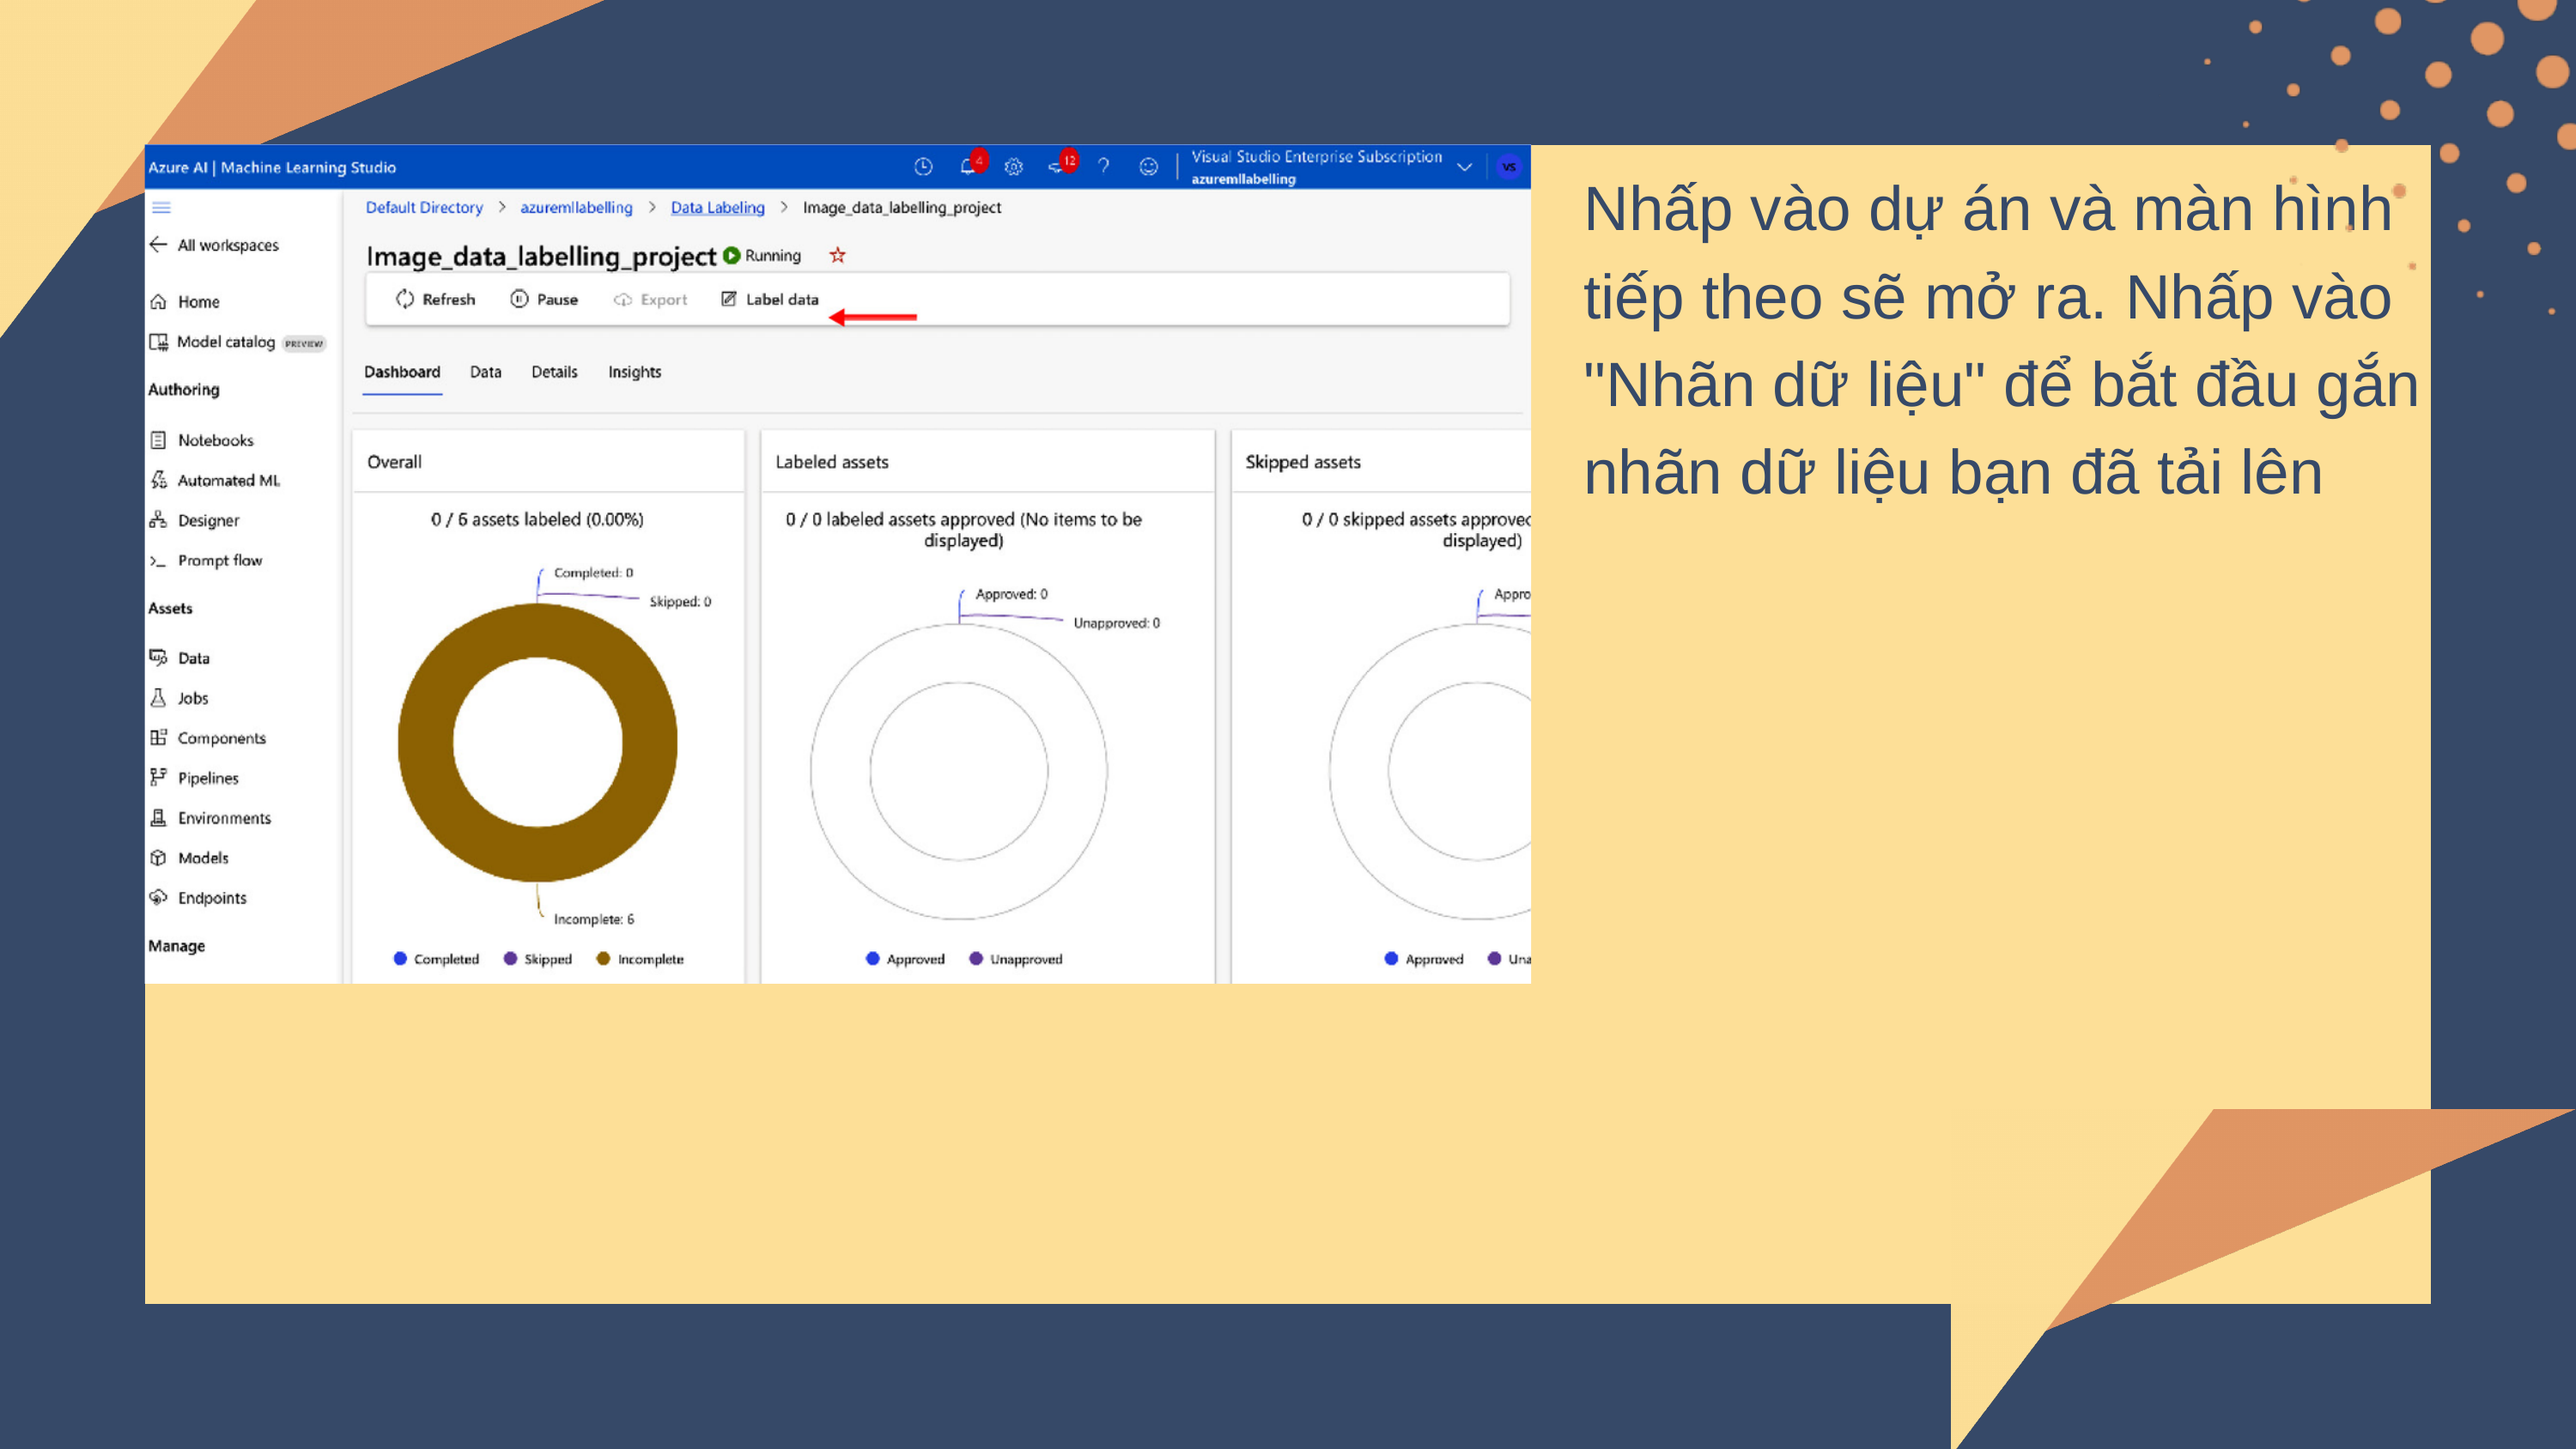

Nhấp vào dự án và màn hình tiếp theo sẽ mở ra. Nhấp vào "Nhãn dữ liệu" để bắt đầu gắn nhãn dữ liệu bạn đã tải lên